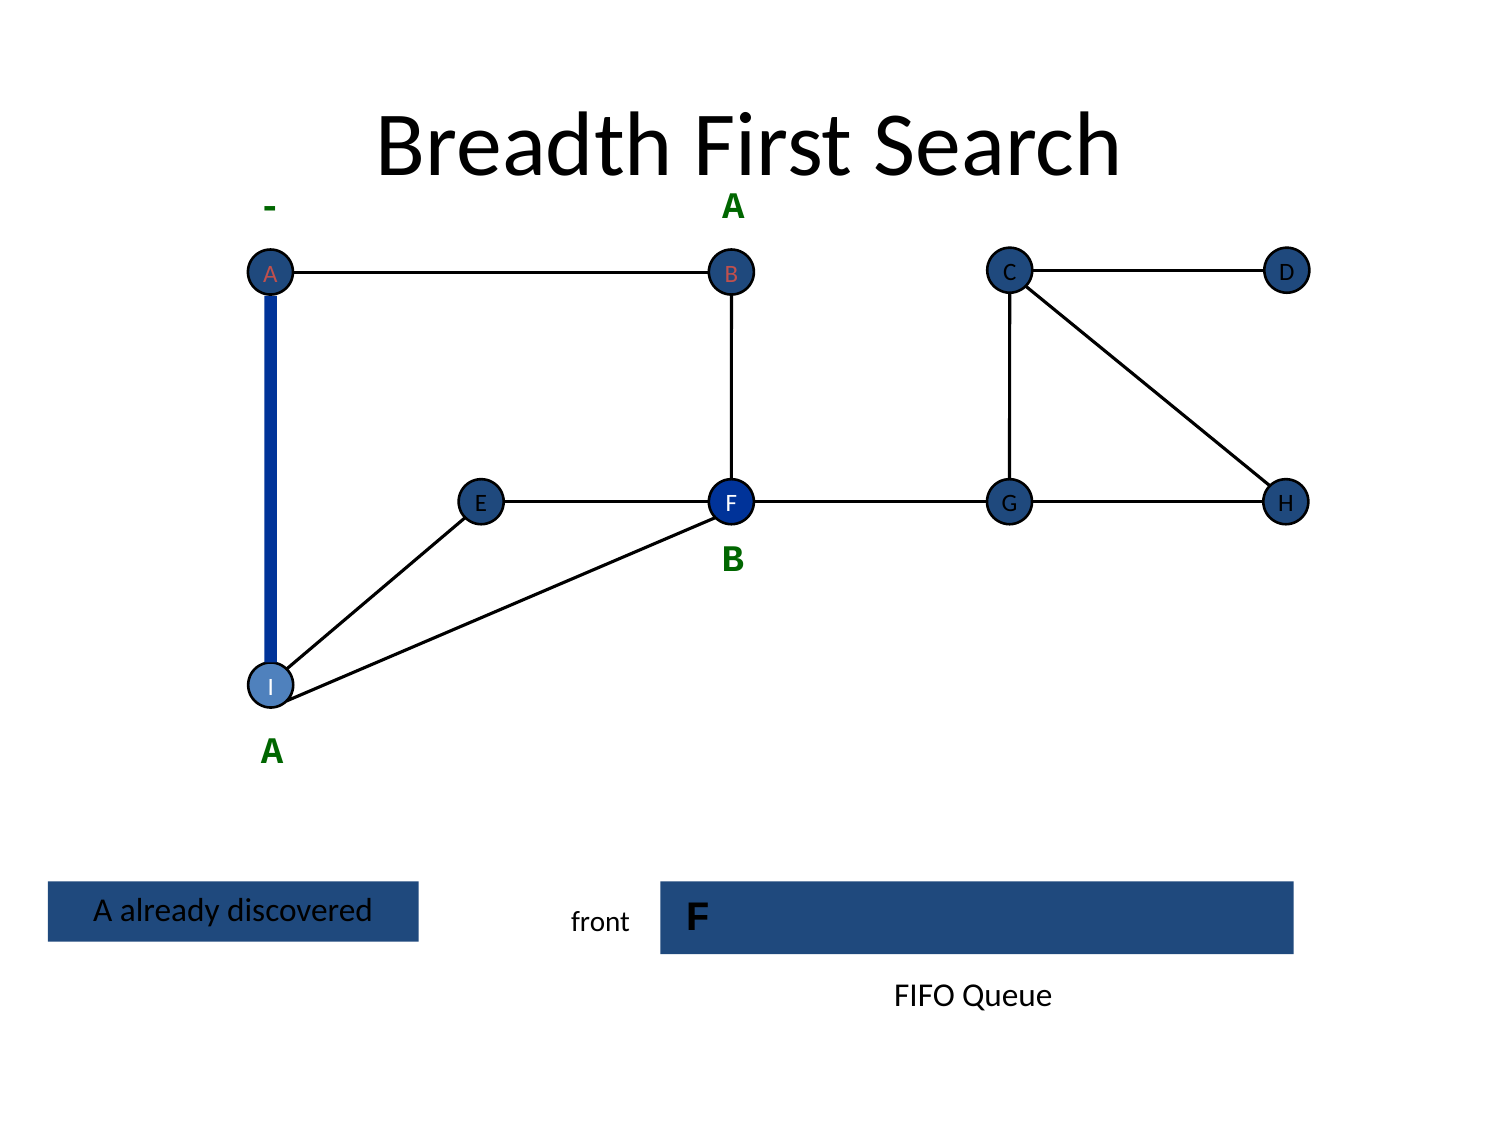

# Breadth First Search
A
-
C
D
A
B
E
F
G
H
B
I
A
A already discovered
 F
front
FIFO Queue